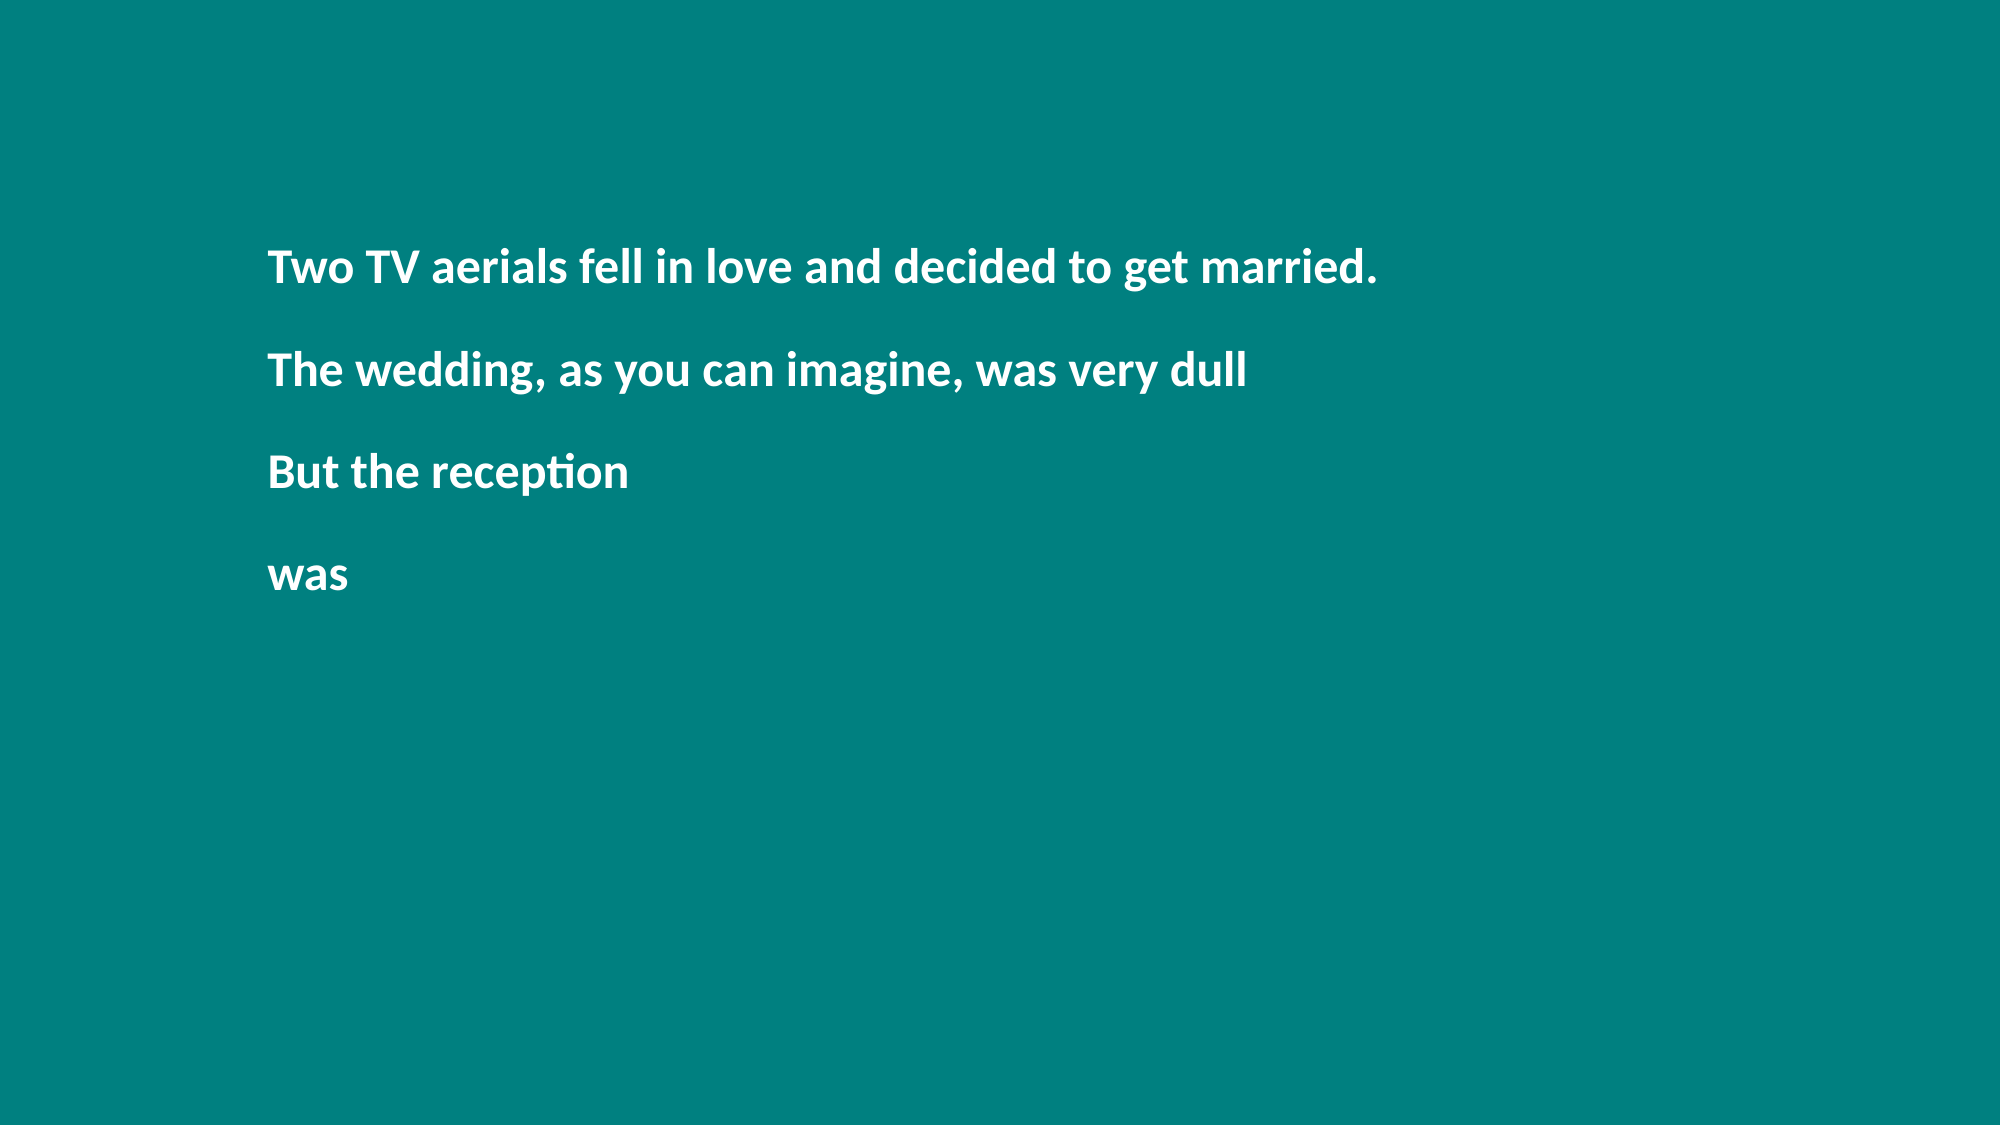

Two TV aerials fell in love and decided to get married.
The wedding, as you can imagine, was very dull
But the reception
was